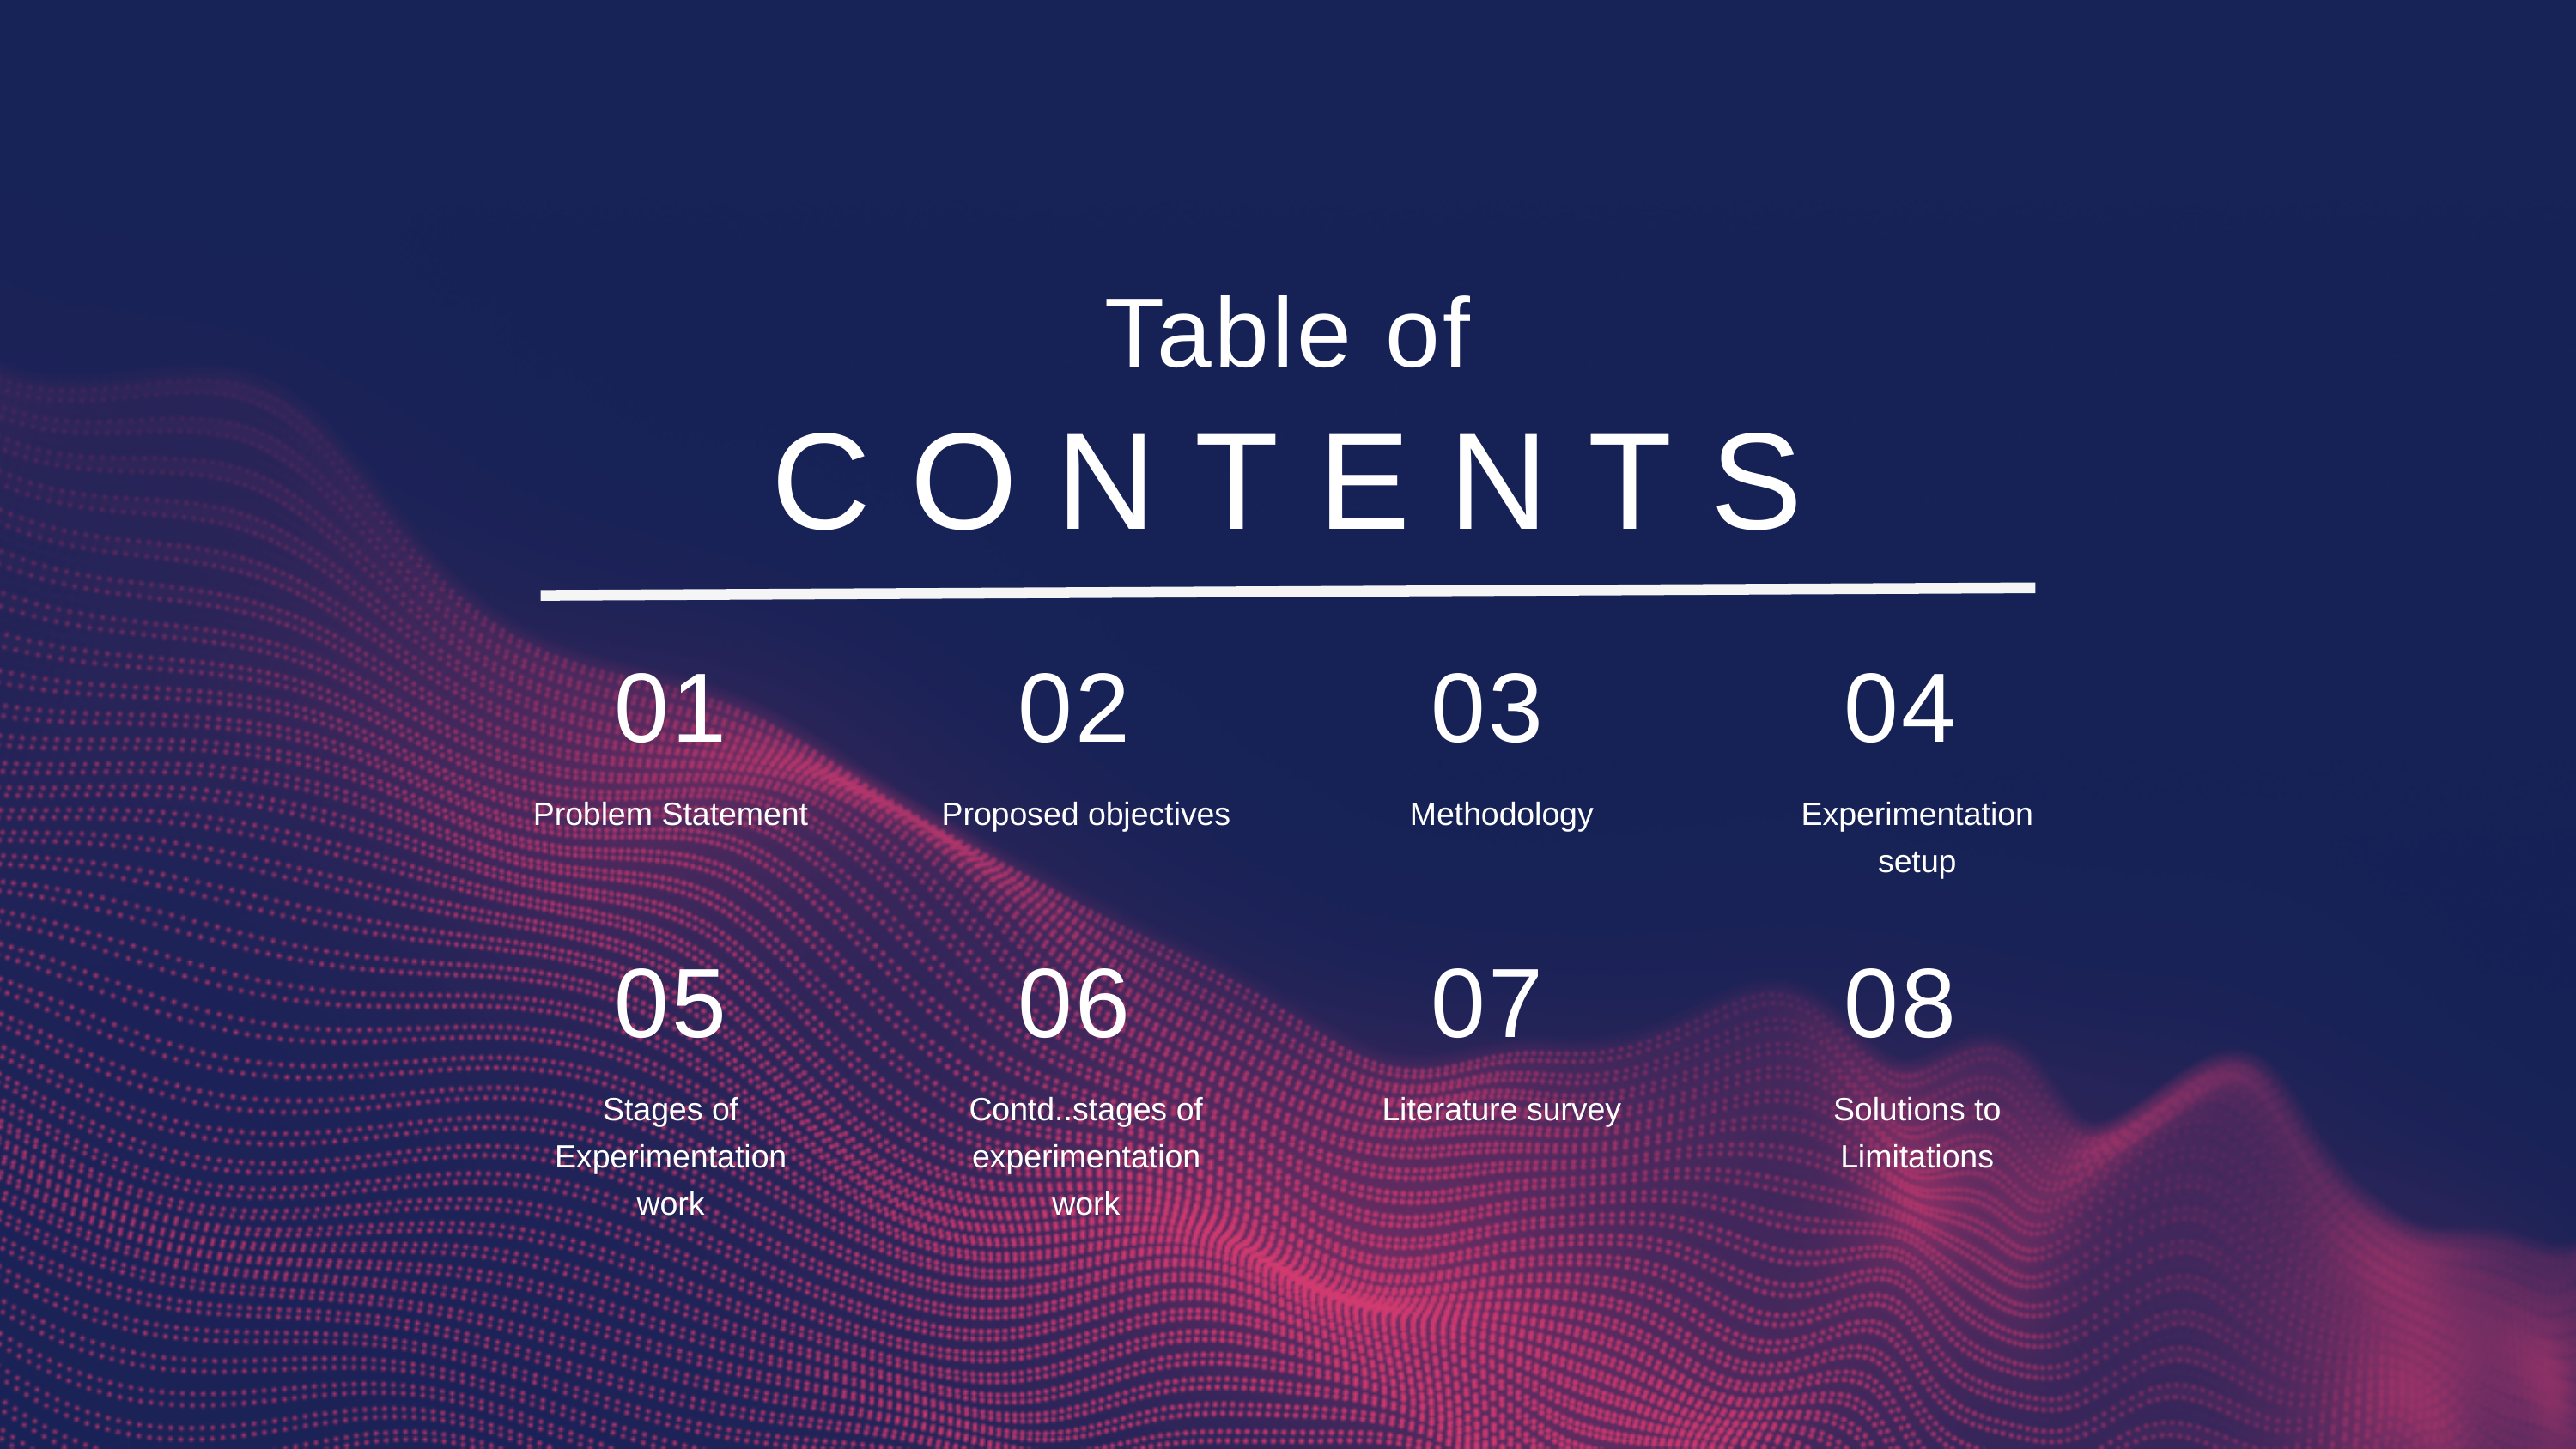

Table of
CONTENTS

01
02
03
04
Problem Statement
Proposed objectives
Methodology
Experimentation setup
05
06
07
08
Stages of Experimentation work
Contd..stages of experimentation work
Literature survey
Solutions to Limitations